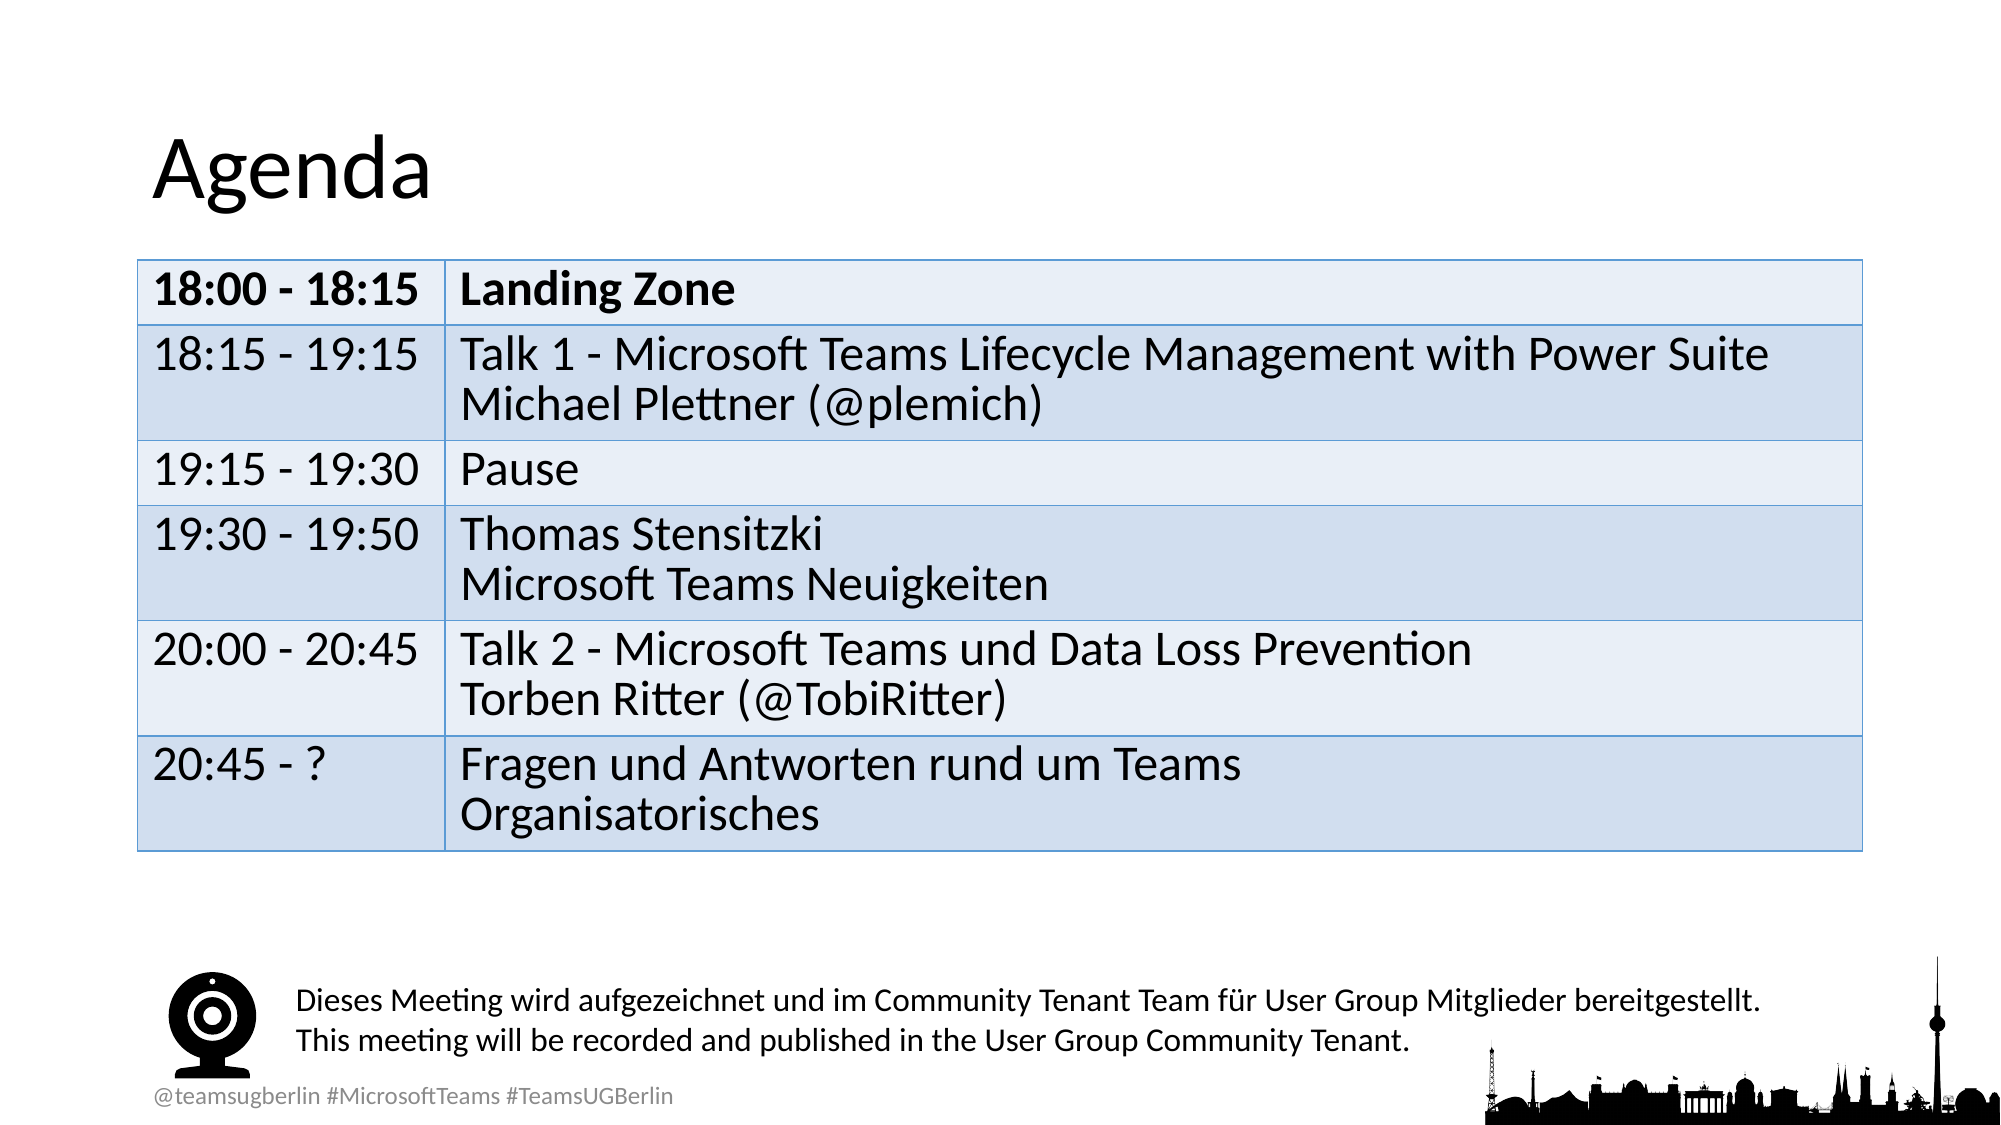

# Agenda
| 18:00 - 18:15 | Landing Zone |
| --- | --- |
| 18:15 - 19:15 | Talk 1 - Microsoft Teams Lifecycle Management with Power Suite Michael Plettner (@plemich) |
| 19:15 - 19:30 | Pause |
| 19:30 - 19:50 | Thomas Stensitzki Microsoft Teams Neuigkeiten |
| 20:00 - 20:45 | Talk 2 - Microsoft Teams und Data Loss Prevention Torben Ritter (@TobiRitter) |
| 20:45 - ? | Fragen und Antworten rund um Teams Organisatorisches |

Dieses Meeting wird aufgezeichnet und im Community Tenant Team für User Group Mitglieder bereitgestellt.
This meeting will be recorded and published in the User Group Community Tenant.